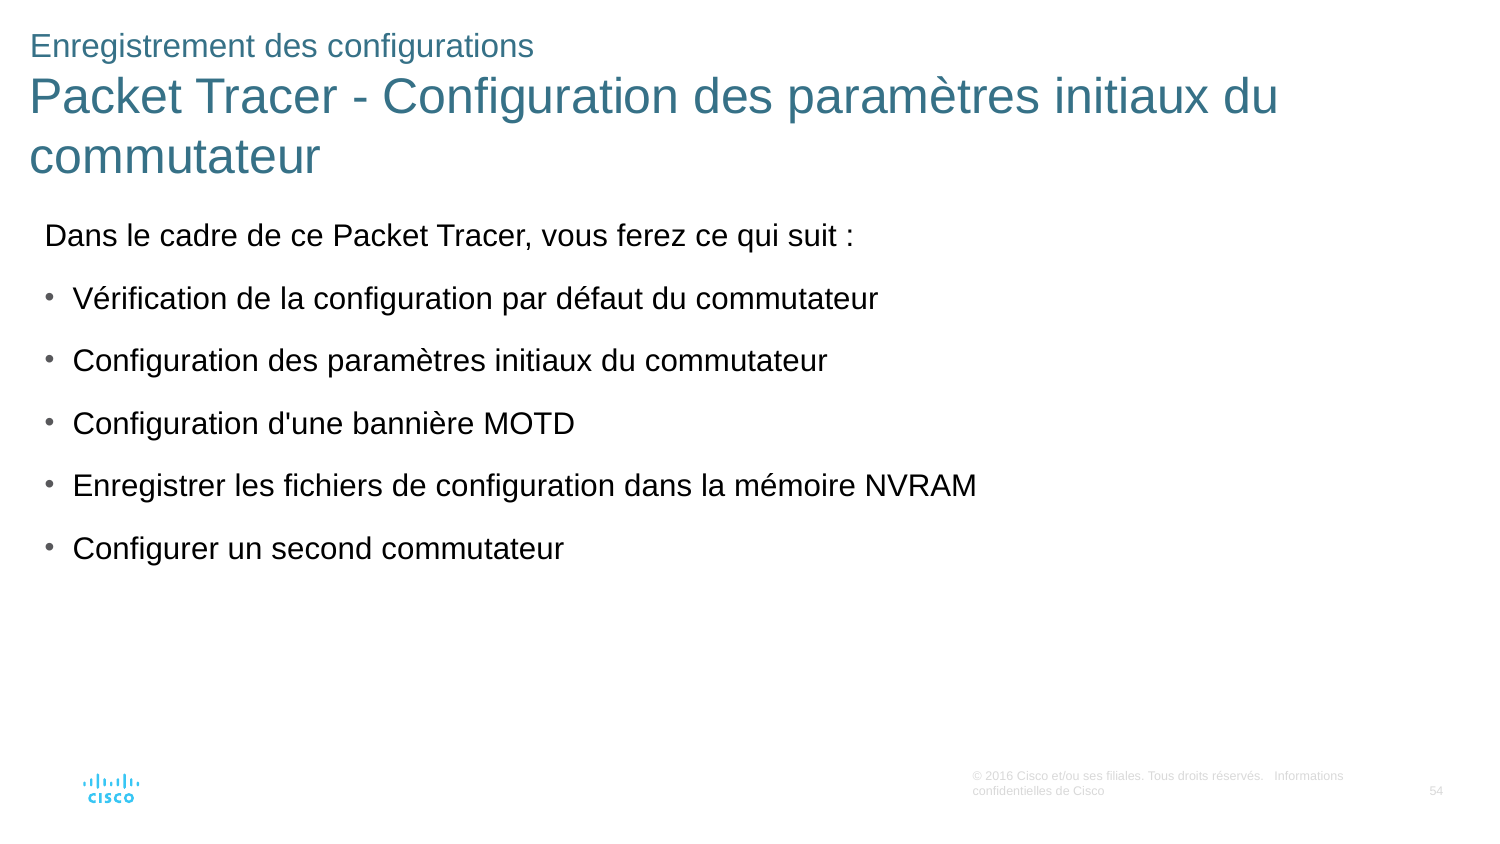

# Enregistrement des configurations Packet Tracer - Configuration des paramètres initiaux du commutateur
Dans le cadre de ce Packet Tracer, vous ferez ce qui suit :
Vérification de la configuration par défaut du commutateur
Configuration des paramètres initiaux du commutateur
Configuration d'une bannière MOTD
Enregistrer les fichiers de configuration dans la mémoire NVRAM
Configurer un second commutateur